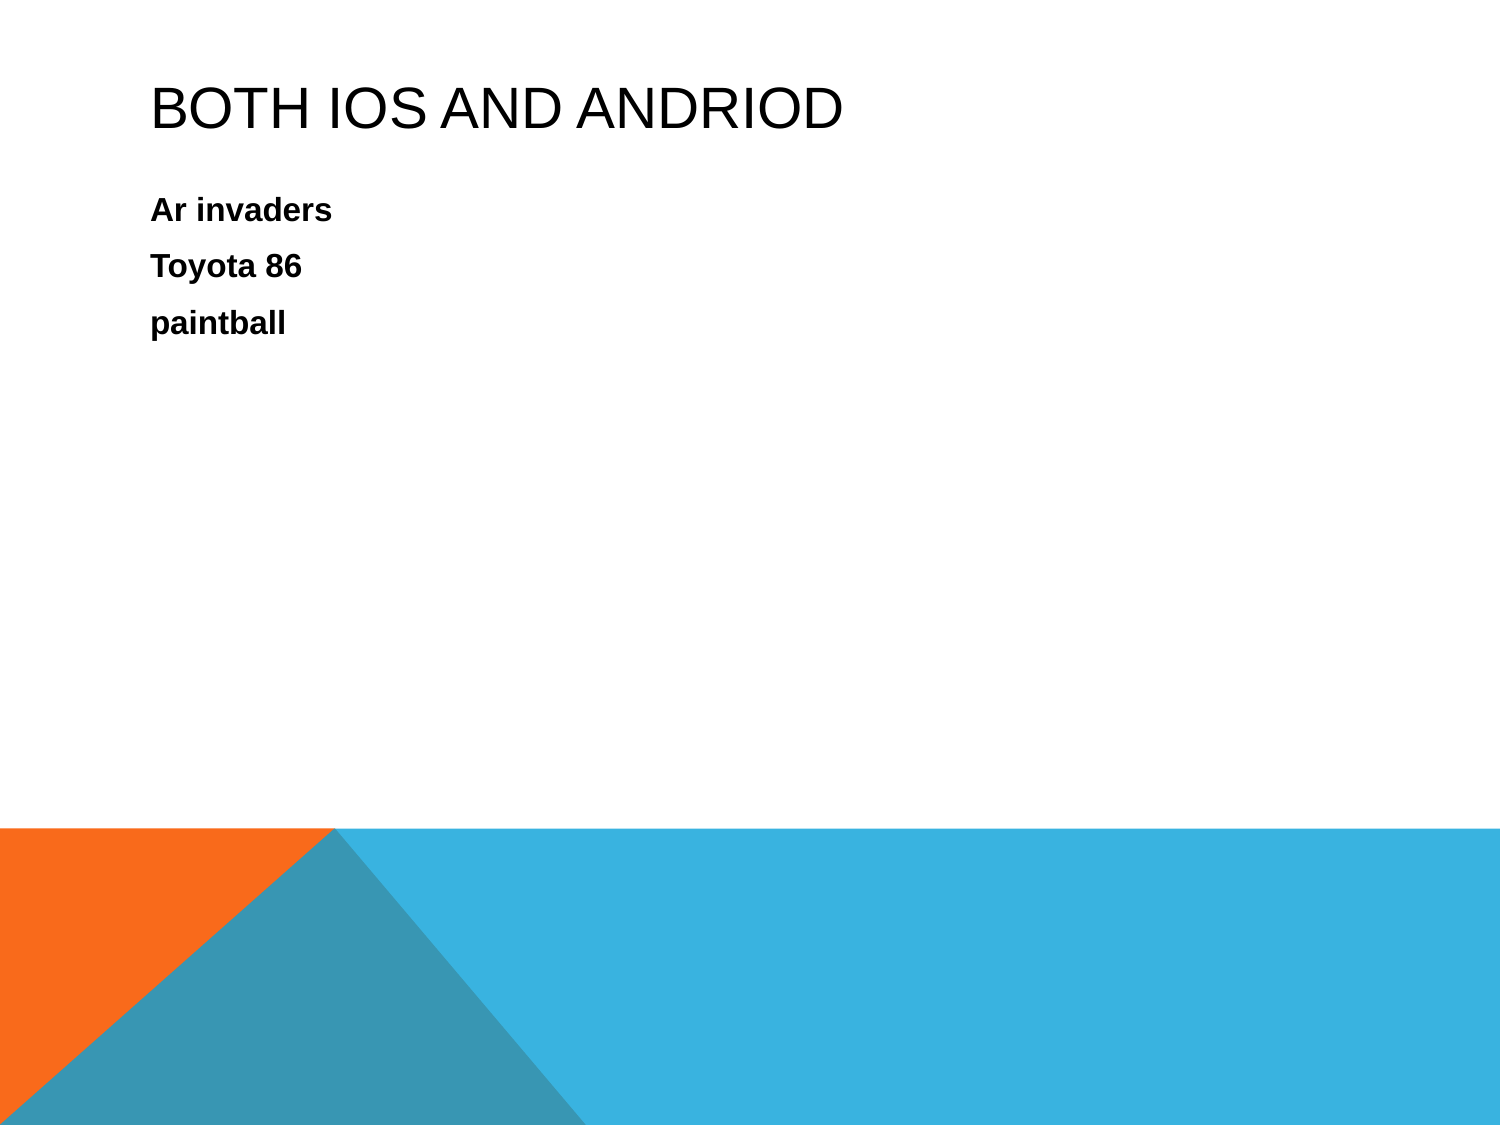

# Both ios and andriod
Ar invaders
Toyota 86
paintball